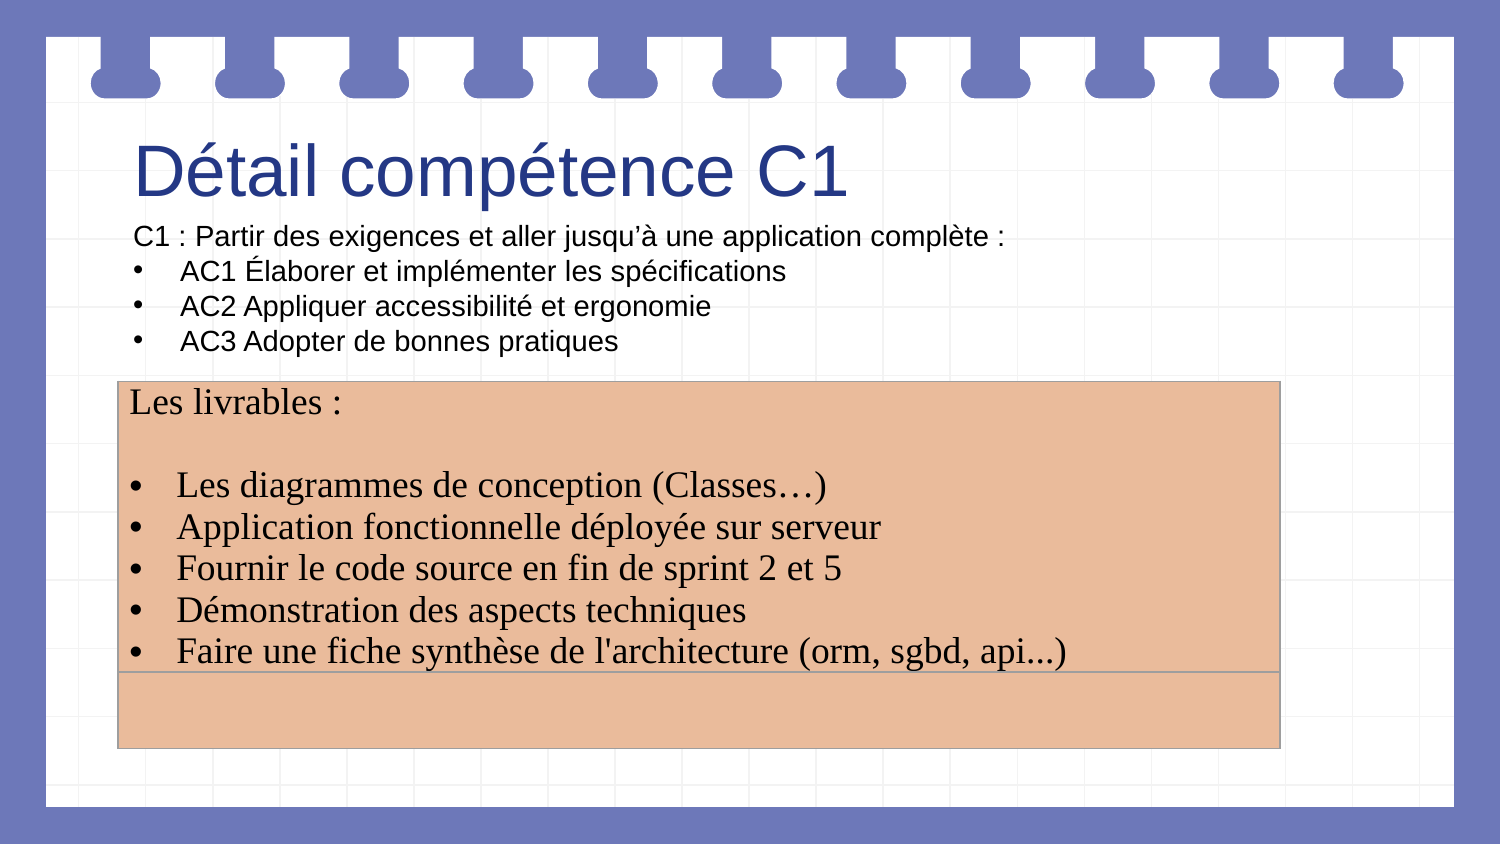

# Détail compétence C1
C1 : Partir des exigences et aller jusqu’à une application complète :
AC1 Élaborer et implémenter les spécifications
AC2 Appliquer accessibilité et ergonomie
AC3 Adopter de bonnes pratiques
| Les livrables : Les diagrammes de conception (Classes…) Application fonctionnelle déployée sur serveur Fournir le code source en fin de sprint 2 et 5 Démonstration des aspects techniques Faire une fiche synthèse de l'architecture (orm, sgbd, api...) |
| --- |
|  |